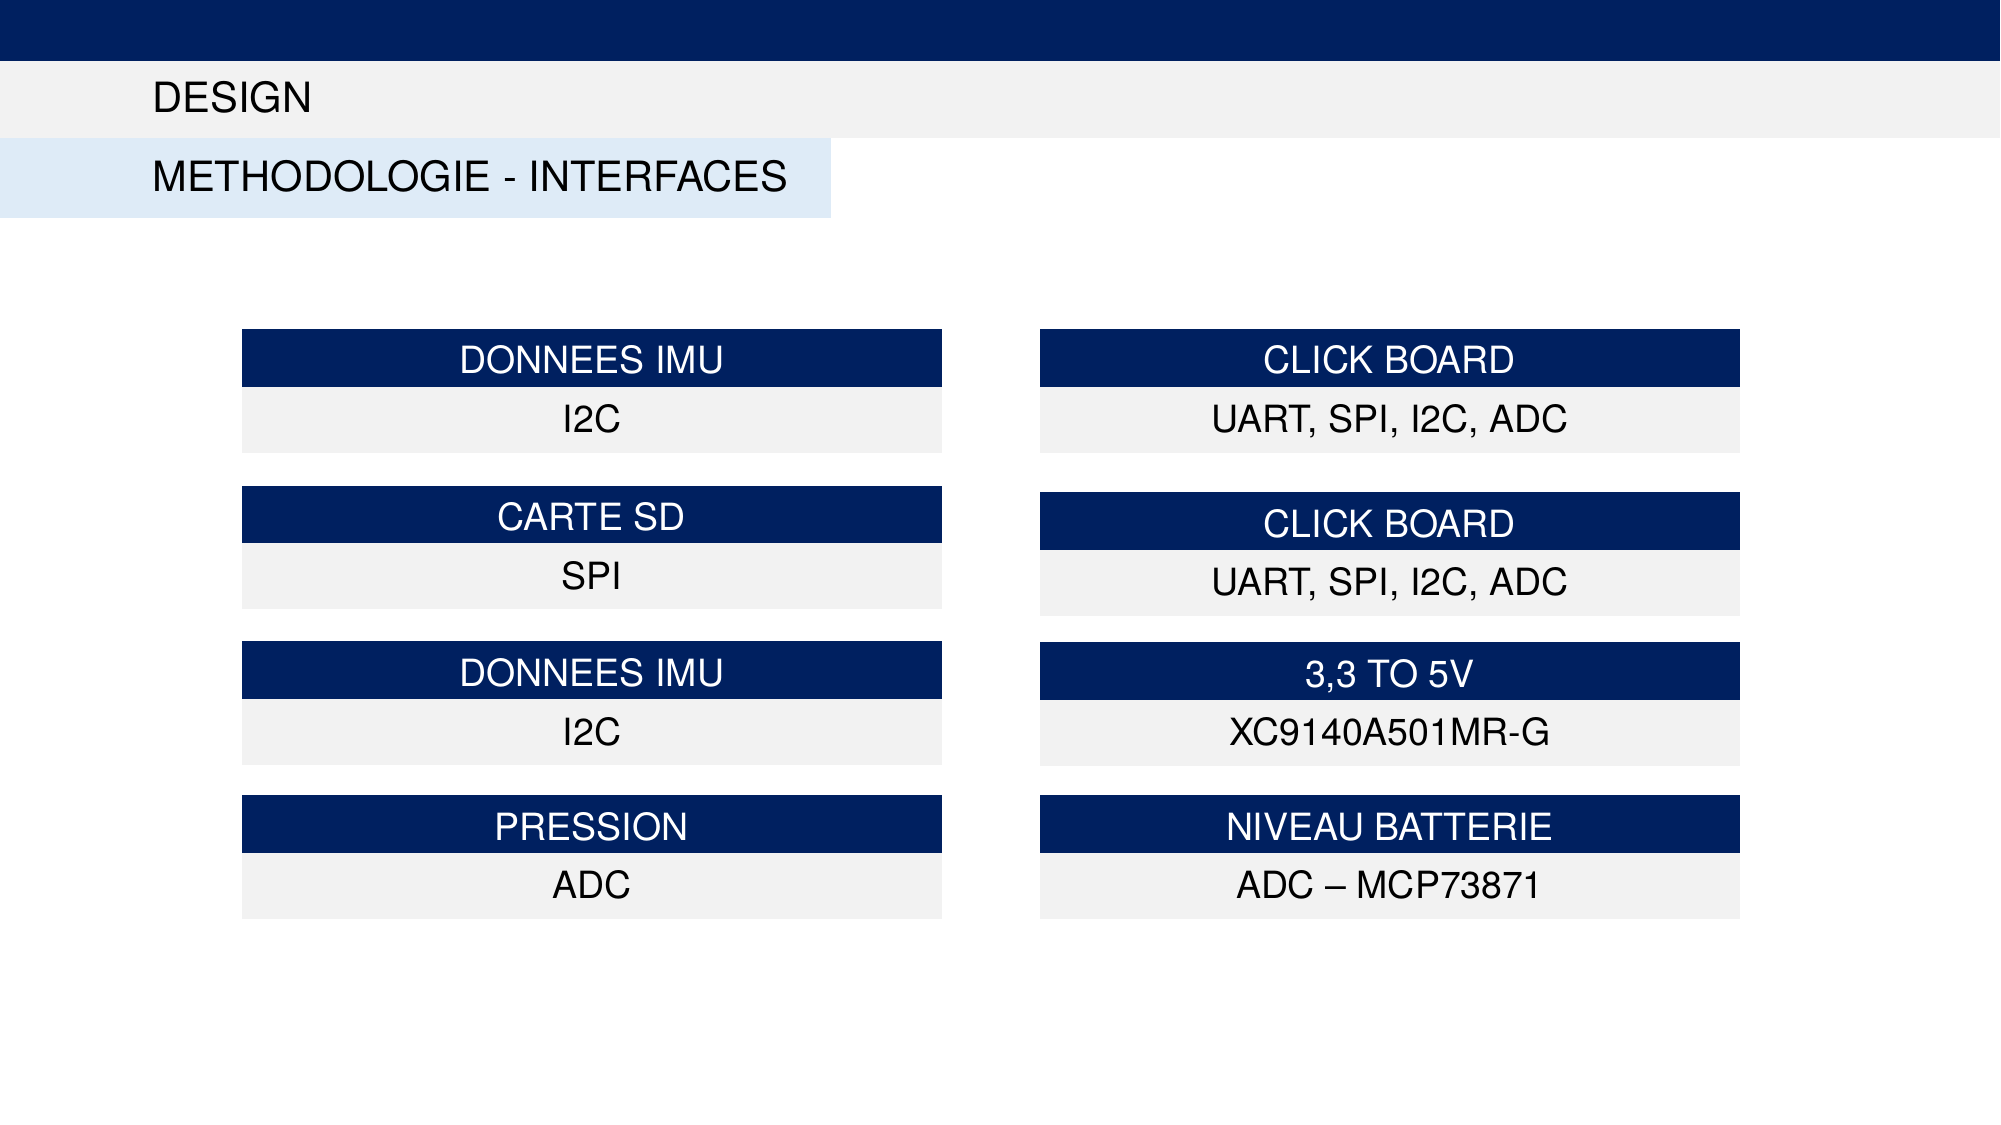

# DESIGN

METHODOLOGIE - INTERFACES
DONNEES IMU
I2C
CLICK BOARD
UART, SPI, I2C, ADC
CARTE SD
SPI
CLICK BOARD
UART, SPI, I2C, ADC
DONNEES IMU
I2C
3,3 TO 5V
XC9140A501MR-G
PRESSION
ADC
NIVEAU BATTERIE
ADC – MCP73871